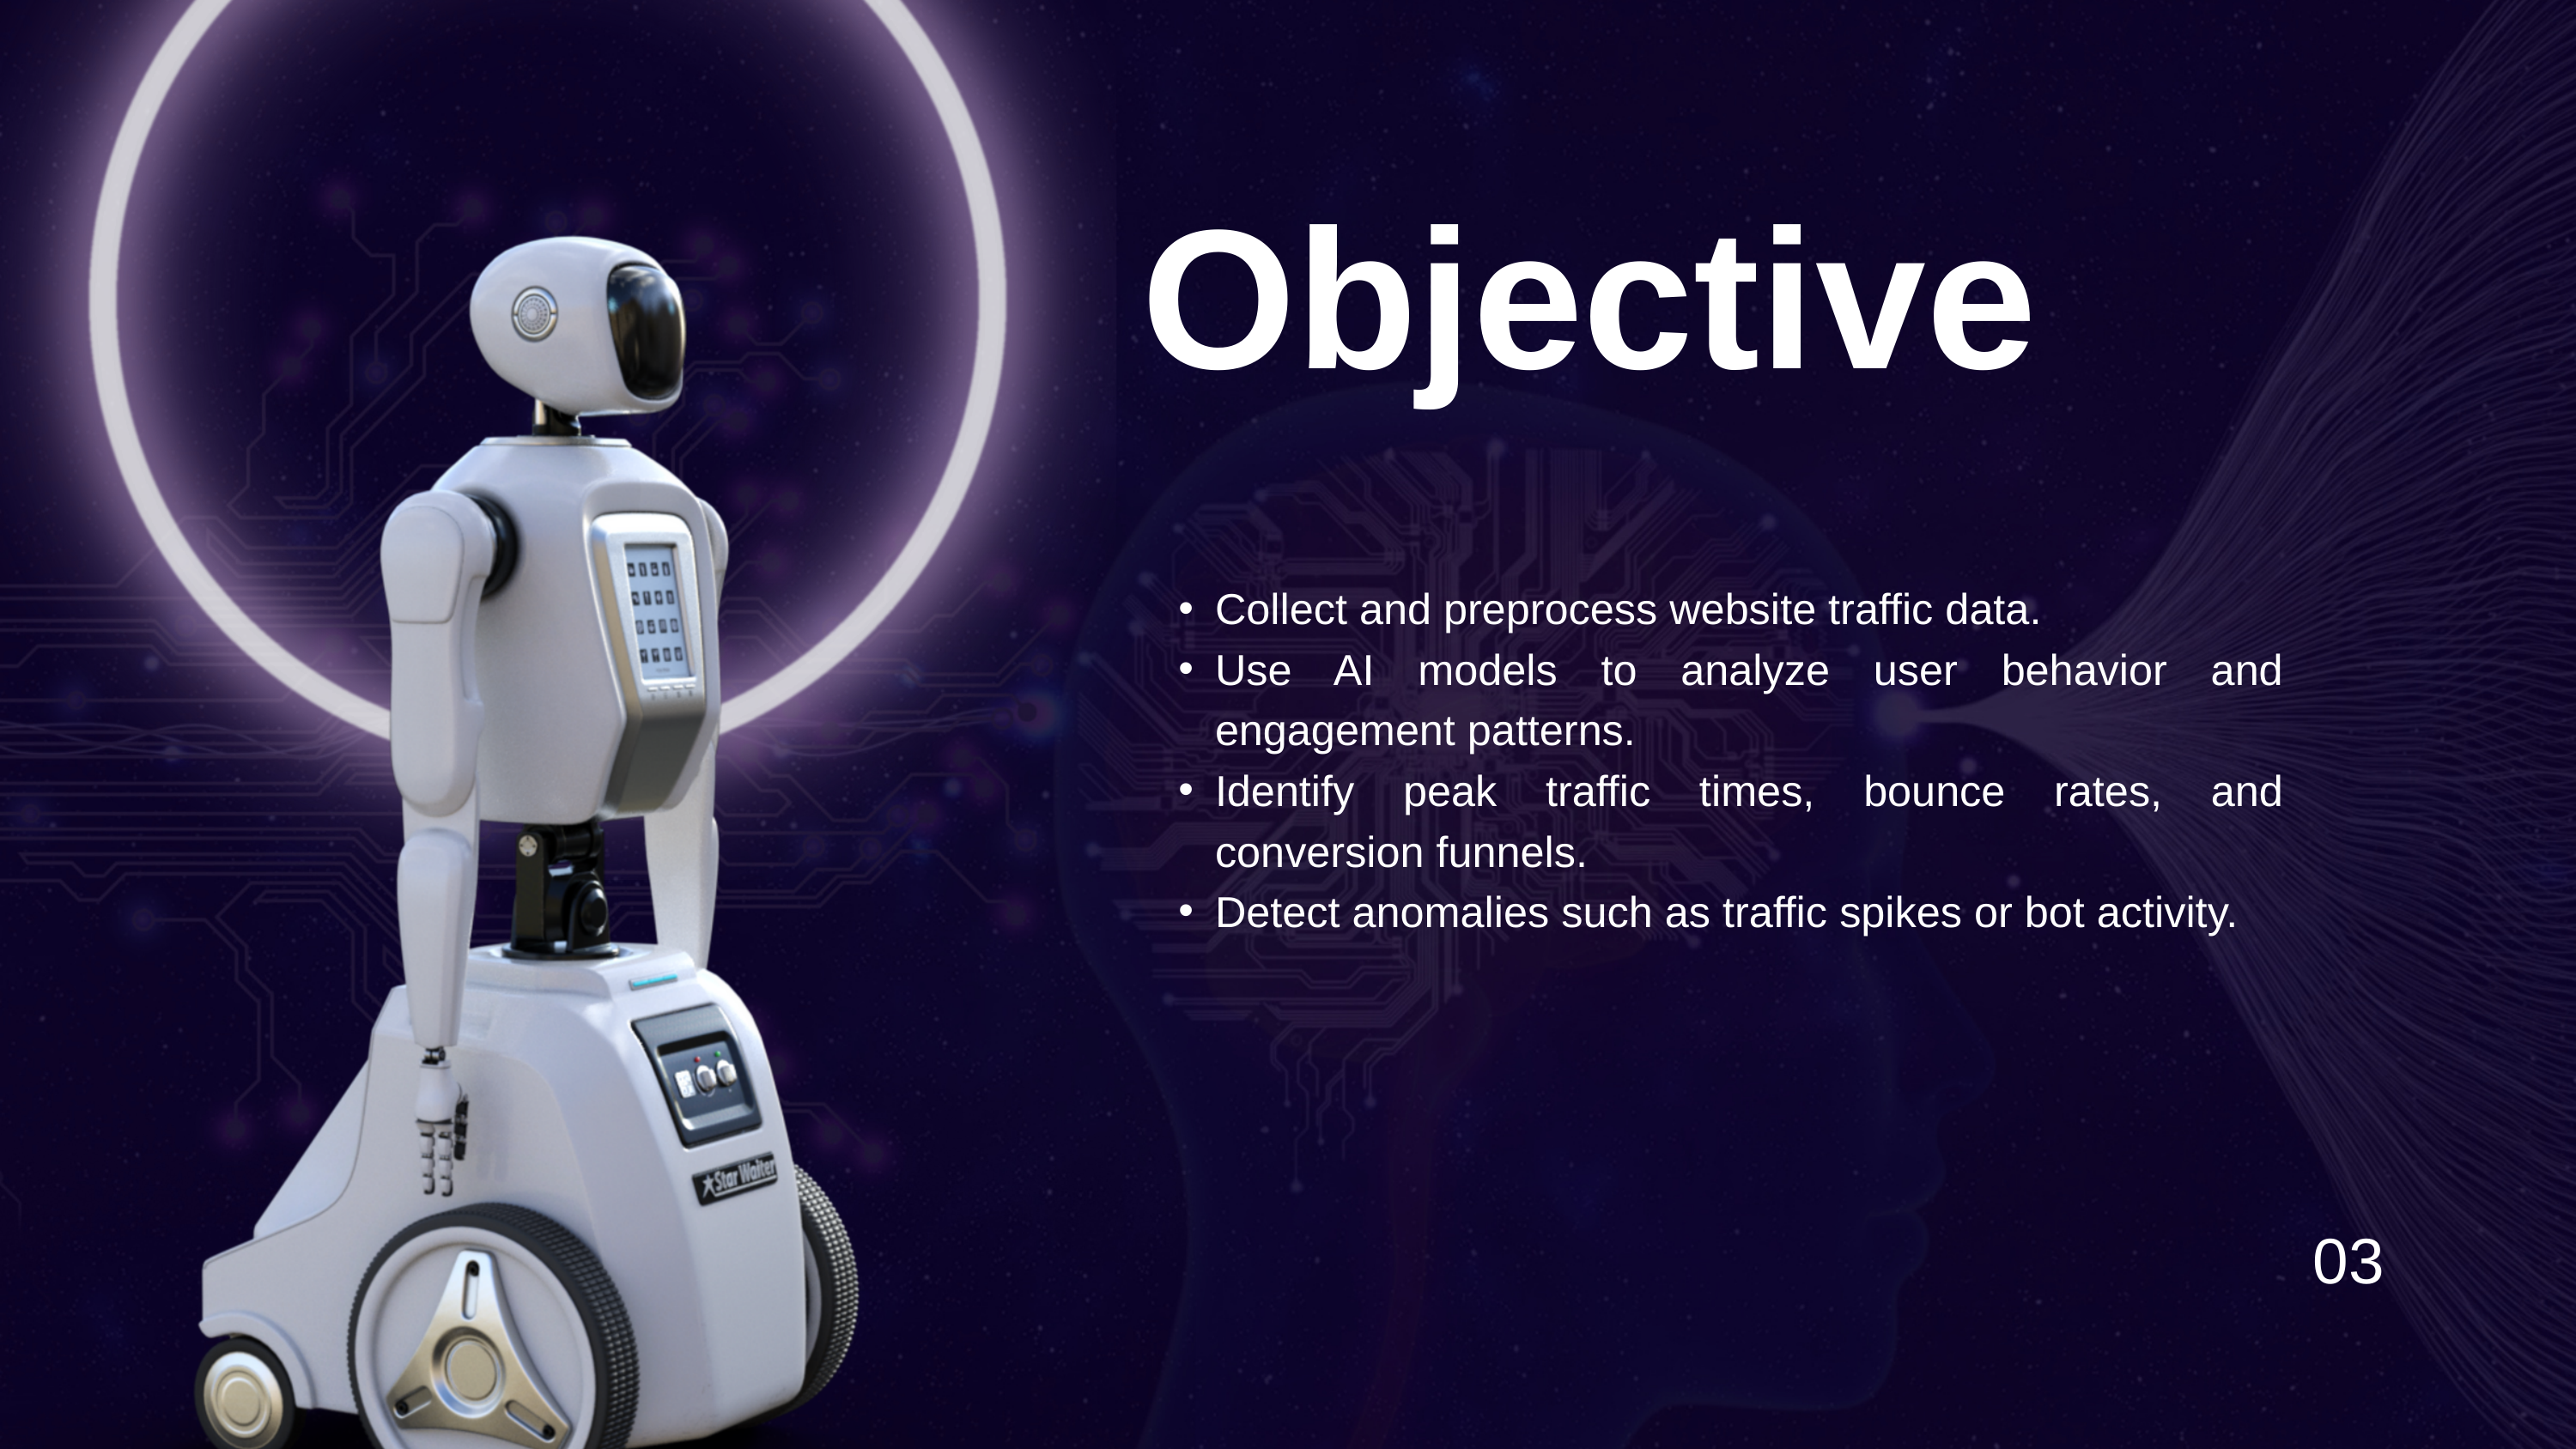

Objective

Collect and preprocess website traffic data.
Use AI models to analyze user behavior and engagement patterns.
Identify peak traffic times, bounce rates, and conversion funnels.
Detect anomalies such as traffic spikes or bot activity.

03